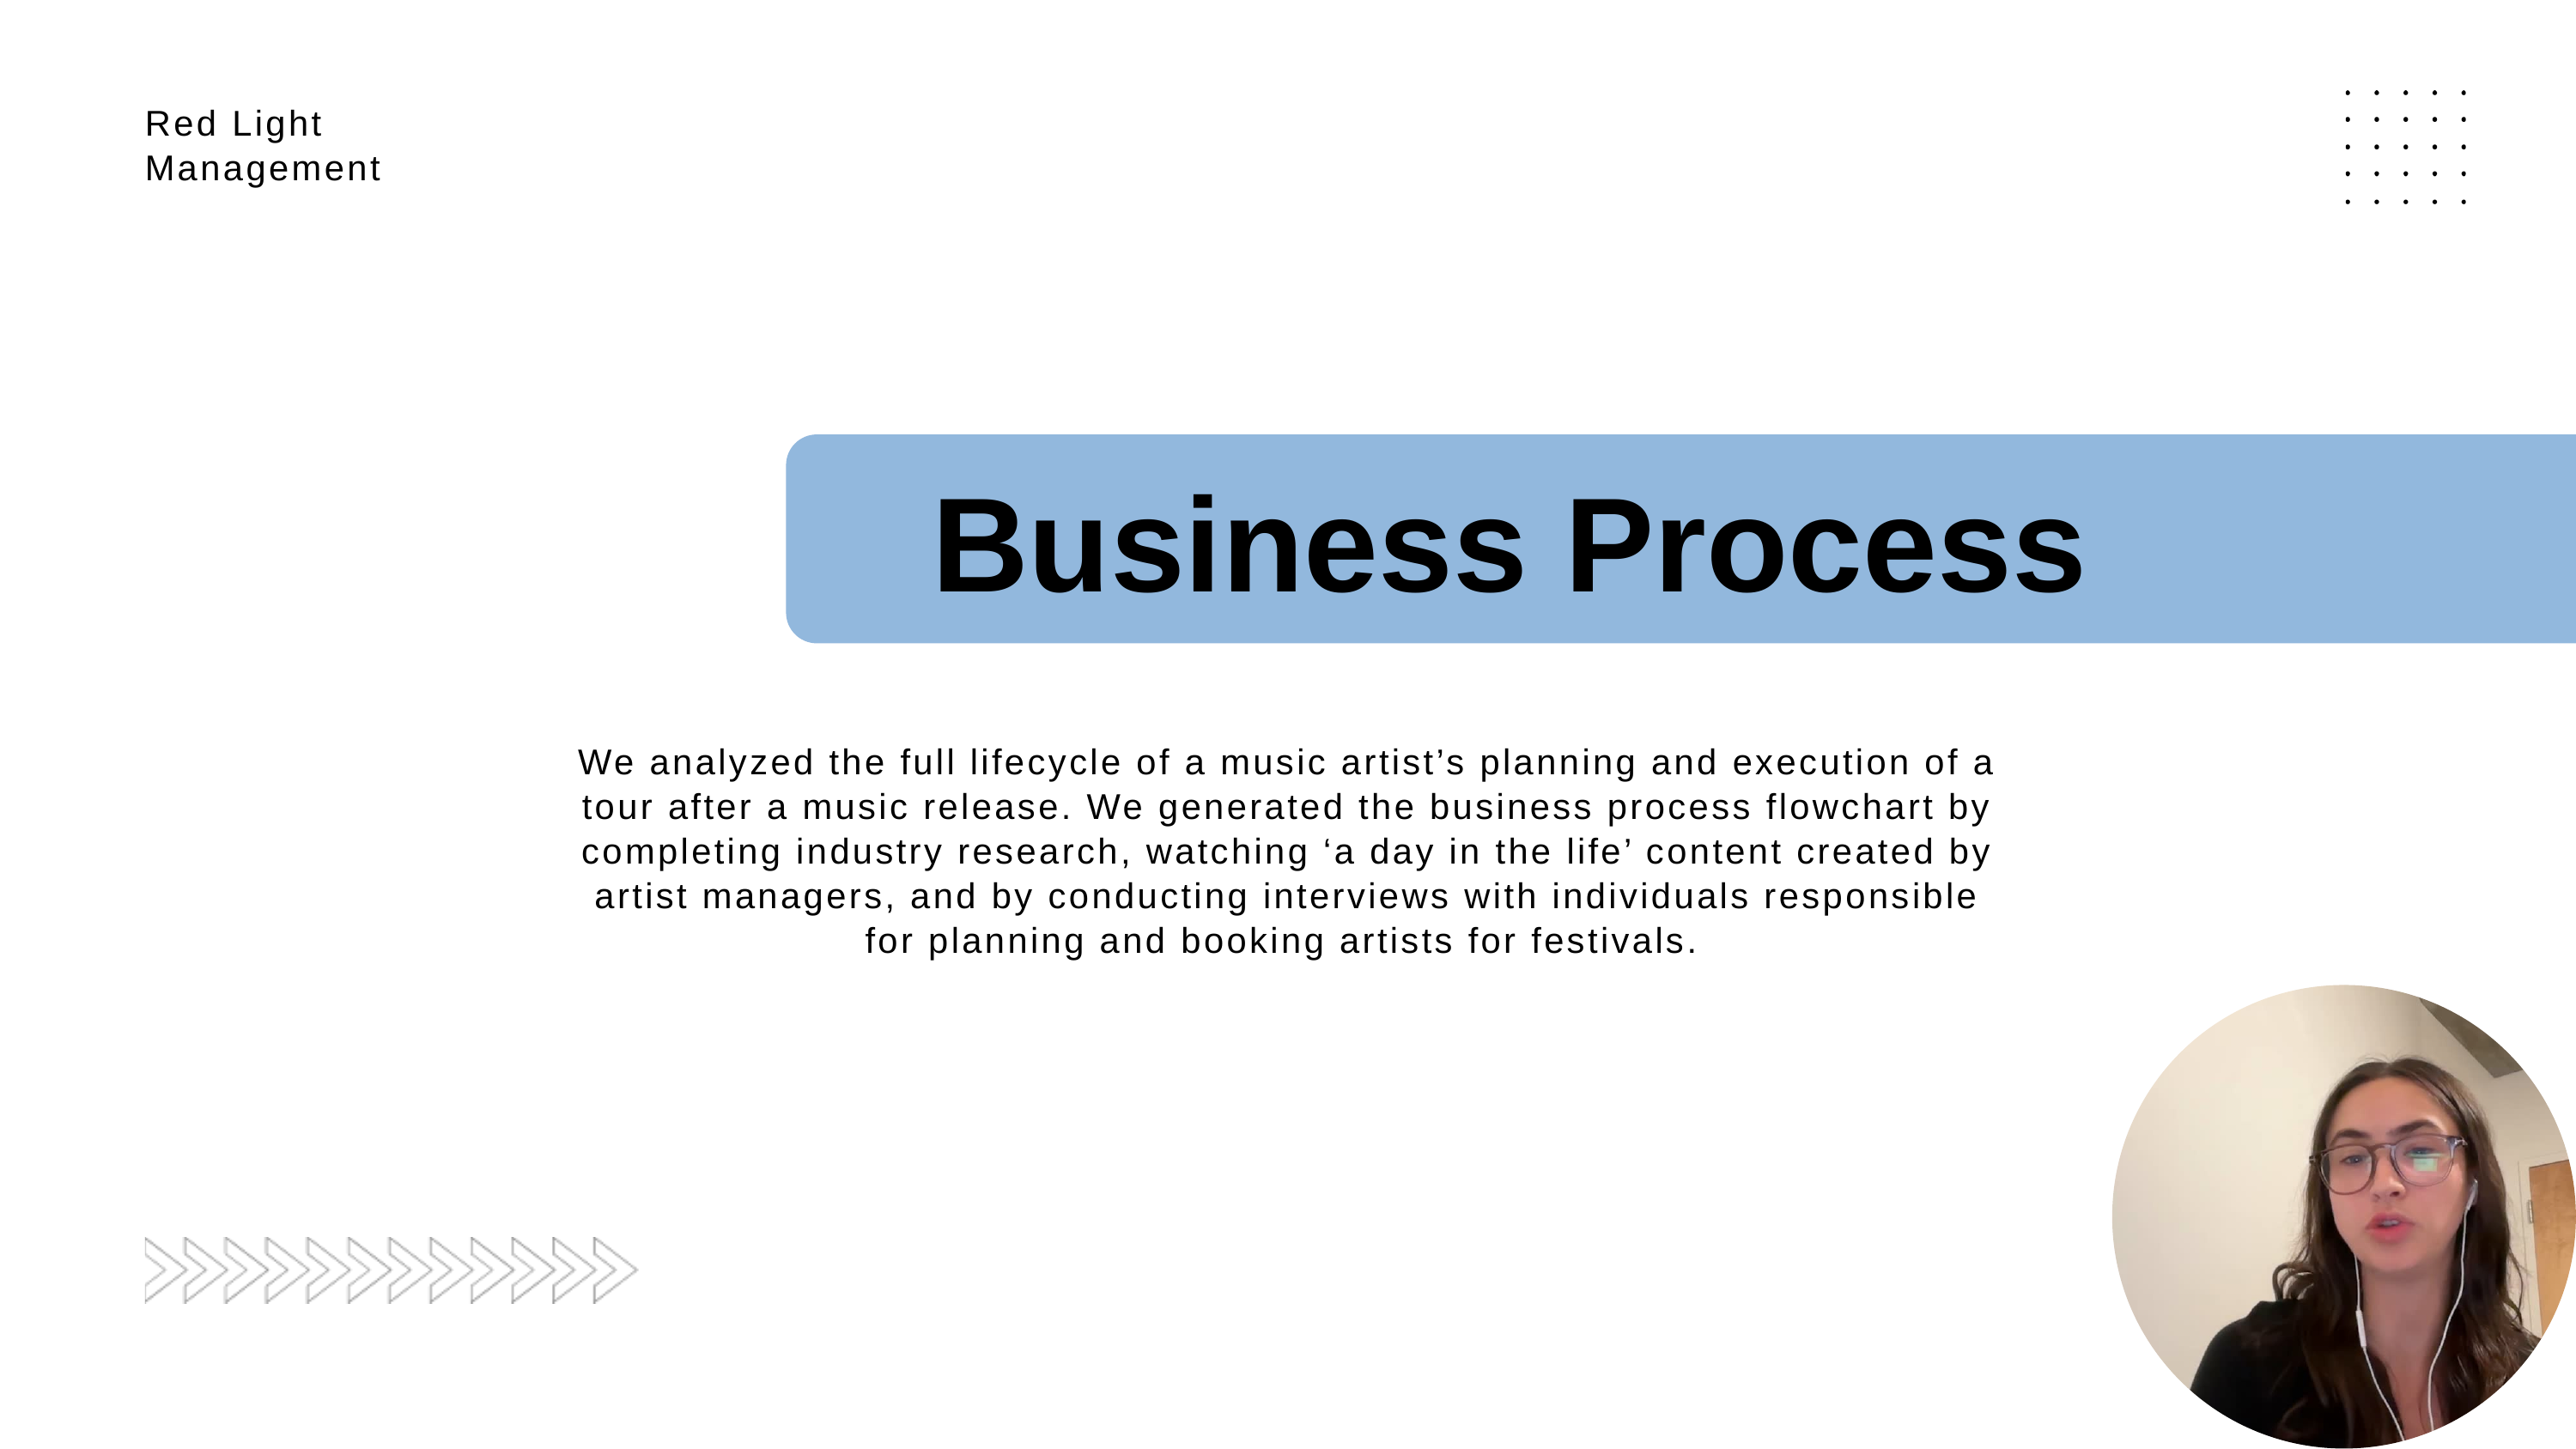

Red Light Management

Business Process
We analyzed the full lifecycle of a music artist’s planning and execution of a tour after a music release. We generated the business process flowchart by completing industry research, watching ‘a day in the life’ content created by artist managers, and by conducting interviews with individuals responsible for planning and booking artists for festivals.